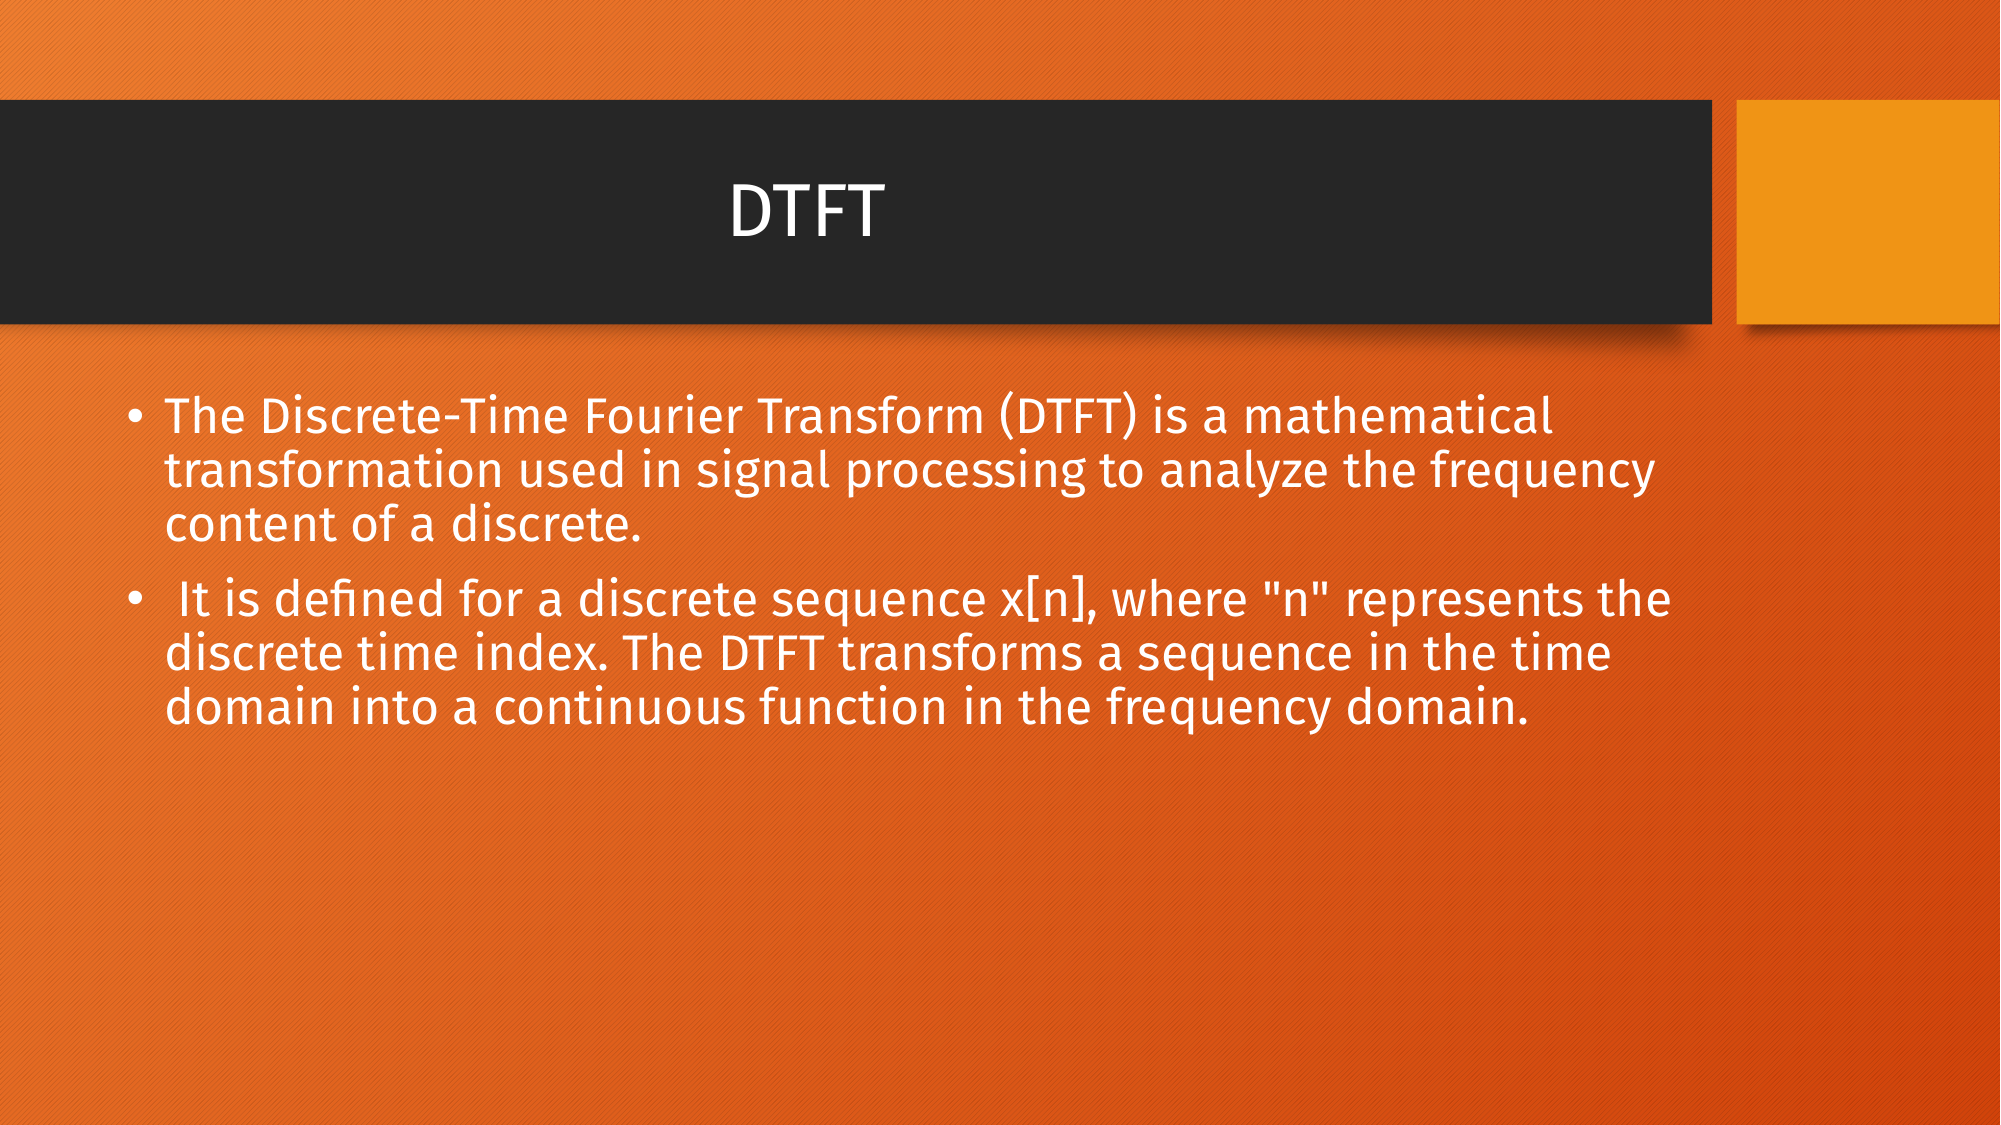

# DTFT
The Discrete-Time Fourier Transform (DTFT) is a mathematical transformation used in signal processing to analyze the frequency content of a discrete.
 It is defined for a discrete sequence x[n], where "n" represents the discrete time index. The DTFT transforms a sequence in the time domain into a continuous function in the frequency domain.